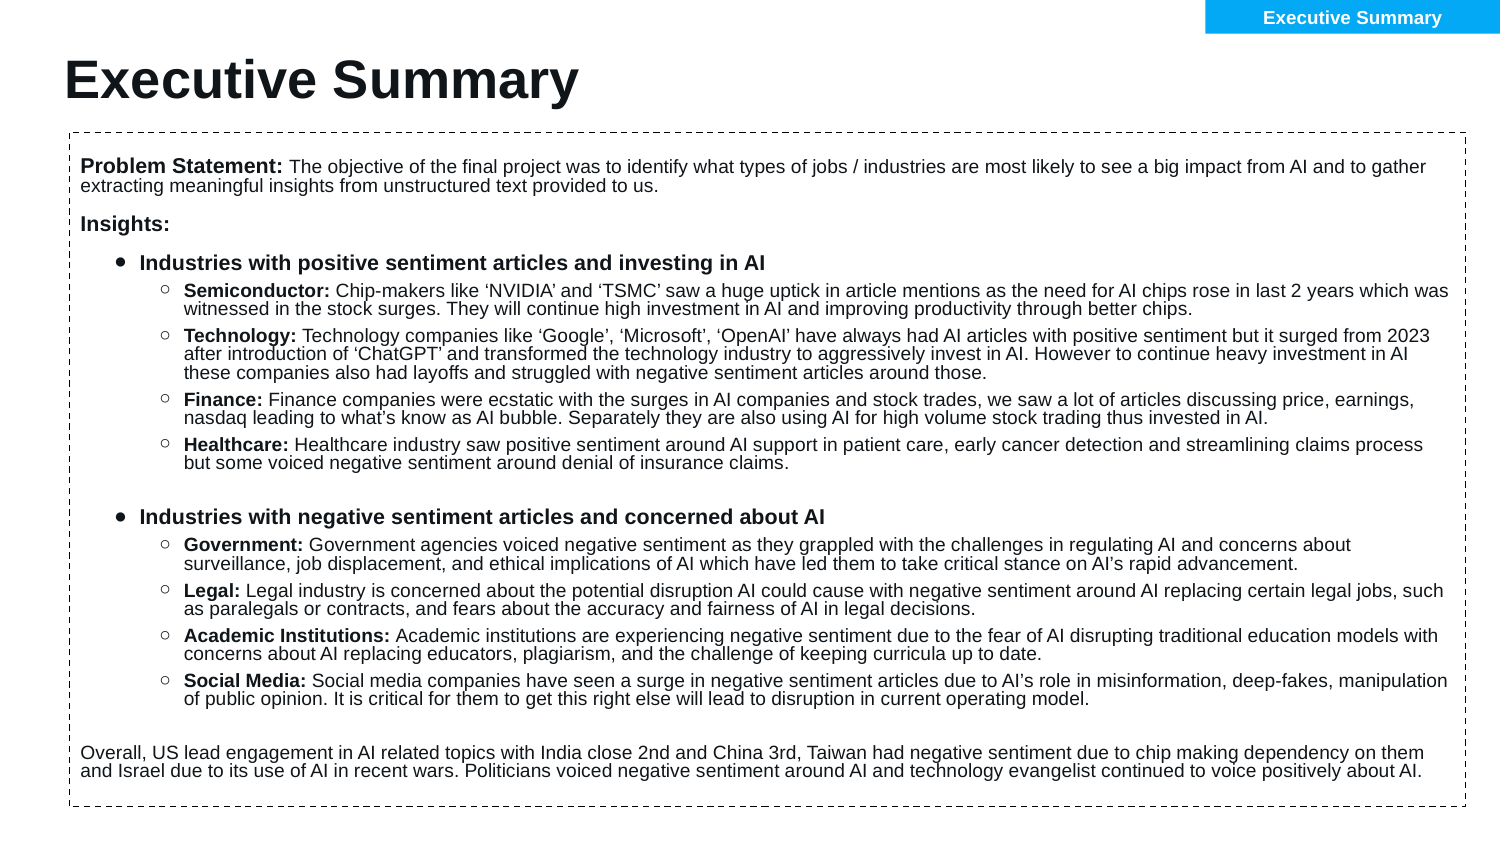

Executive Summary
Executive Summary
Problem Statement: The objective of the final project was to identify what types of jobs / industries are most likely to see a big impact from AI and to gather extracting meaningful insights from unstructured text provided to us.

Insights:

Industries with positive sentiment articles and investing in AI
Semiconductor: Chip-makers like ‘NVIDIA’ and ‘TSMC’ saw a huge uptick in article mentions as the need for AI chips rose in last 2 years which was witnessed in the stock surges. They will continue high investment in AI and improving productivity through better chips.
Technology: Technology companies like ‘Google’, ‘Microsoft’, ‘OpenAI’ have always had AI articles with positive sentiment but it surged from 2023 after introduction of ‘ChatGPT’ and transformed the technology industry to aggressively invest in AI. However to continue heavy investment in AI these companies also had layoffs and struggled with negative sentiment articles around those.
Finance: Finance companies were ecstatic with the surges in AI companies and stock trades, we saw a lot of articles discussing price, earnings, nasdaq leading to what’s know as AI bubble. Separately they are also using AI for high volume stock trading thus invested in AI.
Healthcare: Healthcare industry saw positive sentiment around AI support in patient care, early cancer detection and streamlining claims process but some voiced negative sentiment around denial of insurance claims.

Industries with negative sentiment articles and concerned about AI
Government: Government agencies voiced negative sentiment as they grappled with the challenges in regulating AI and concerns about surveillance, job displacement, and ethical implications of AI which have led them to take critical stance on AI’s rapid advancement.
Legal: Legal industry is concerned about the potential disruption AI could cause with negative sentiment around AI replacing certain legal jobs, such as paralegals or contracts, and fears about the accuracy and fairness of AI in legal decisions.
Academic Institutions: Academic institutions are experiencing negative sentiment due to the fear of AI disrupting traditional education models with concerns about AI replacing educators, plagiarism, and the challenge of keeping curricula up to date.
Social Media: Social media companies have seen a surge in negative sentiment articles due to AI’s role in misinformation, deep-fakes, manipulation of public opinion. It is critical for them to get this right else will lead to disruption in current operating model.

Overall, US lead engagement in AI related topics with India close 2nd and China 3rd, Taiwan had negative sentiment due to chip making dependency on them and Israel due to its use of AI in recent wars. Politicians voiced negative sentiment around AI and technology evangelist continued to voice positively about AI.